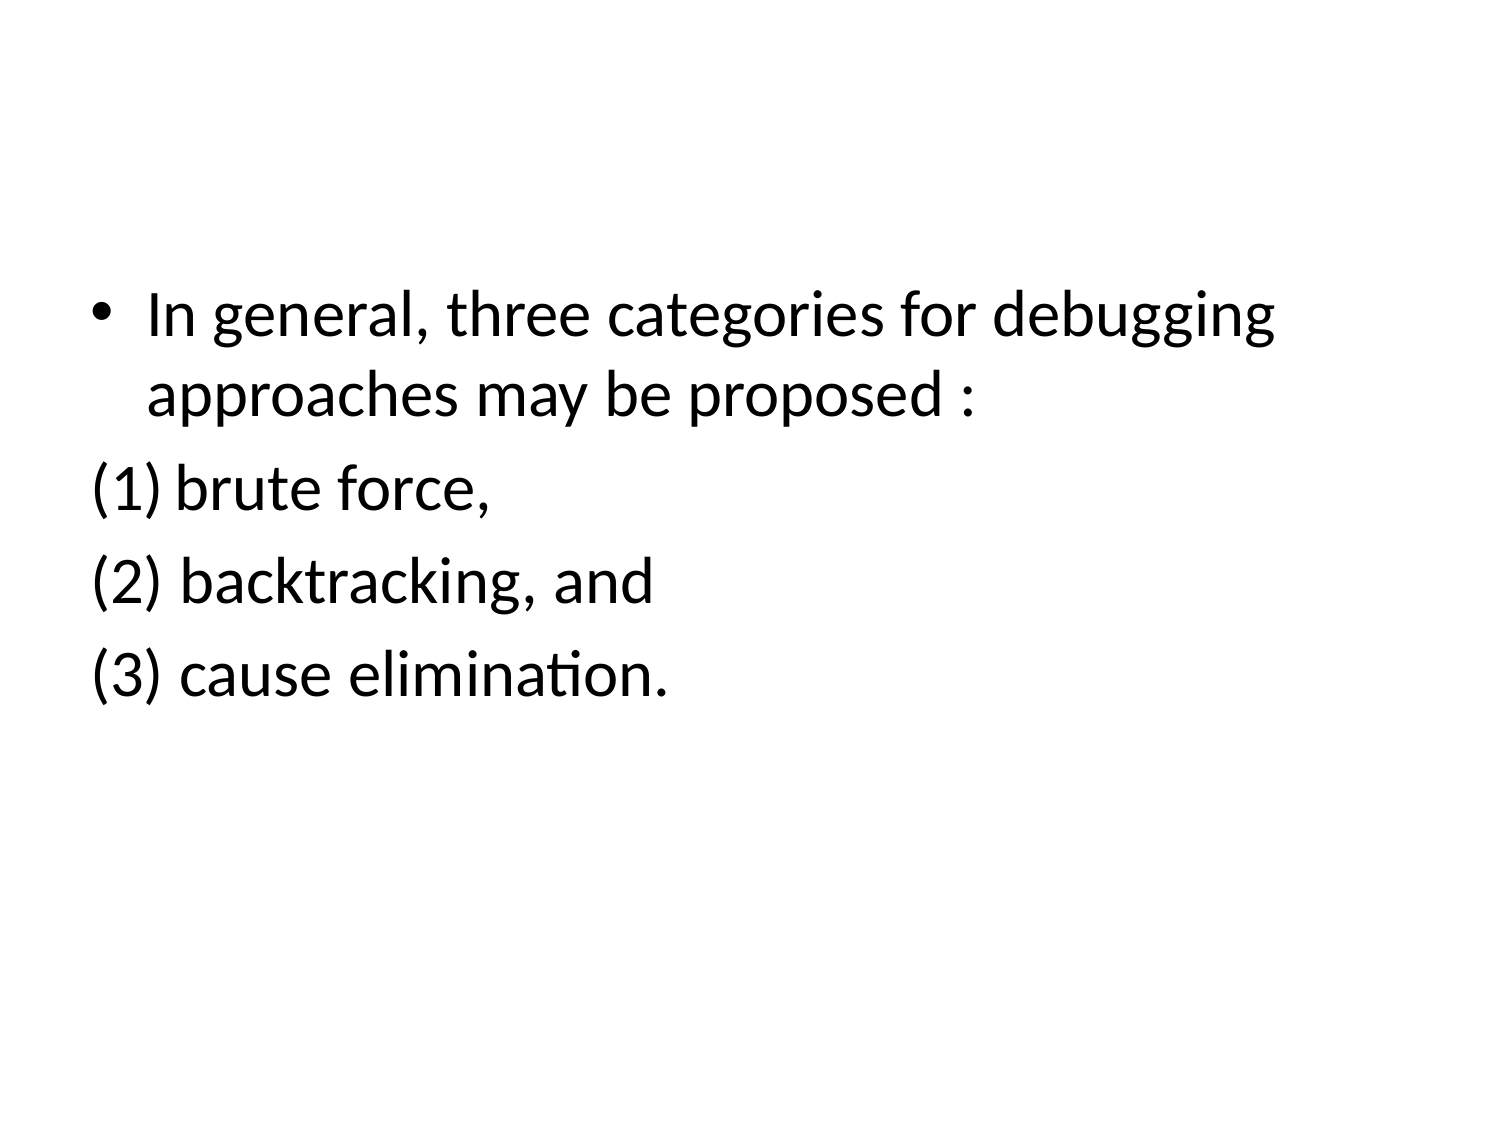

In general, three categories for debugging approaches may be proposed :
brute force,
(2) backtracking, and
(3) cause elimination.